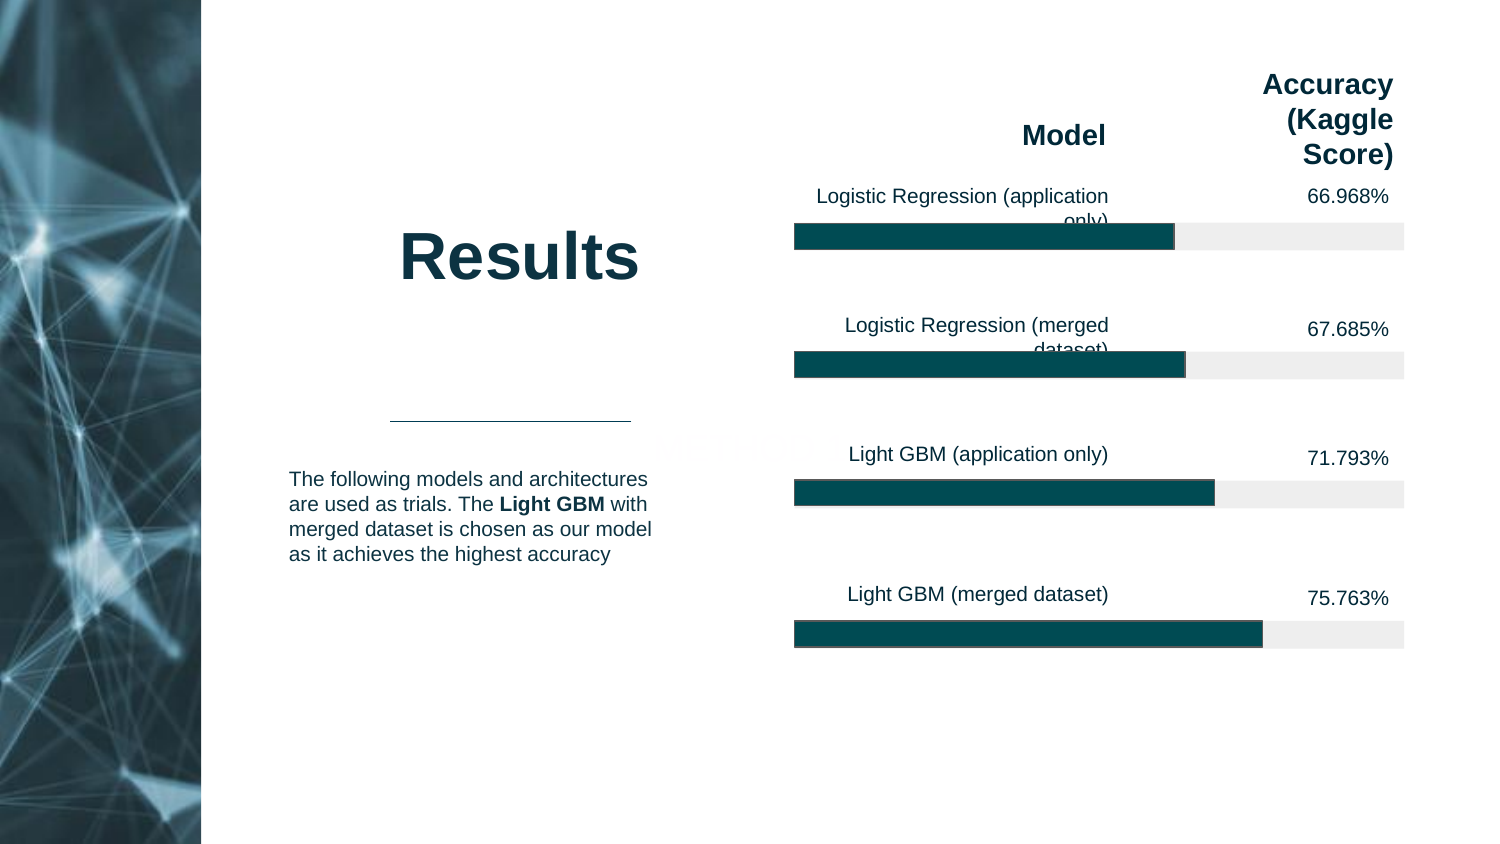

Accuracy (Kaggle Score)
Model
# Results
Logistic Regression (application only)
66.968%

Logistic Regression (merged dataset)

67.685%

METHOD 1
Light GBM (application only)
71.793%
The following models and architectures are used as trials. The Light GBM with merged dataset is chosen as our model as it achieves the highest accuracy

Light GBM (merged dataset)

75.763%